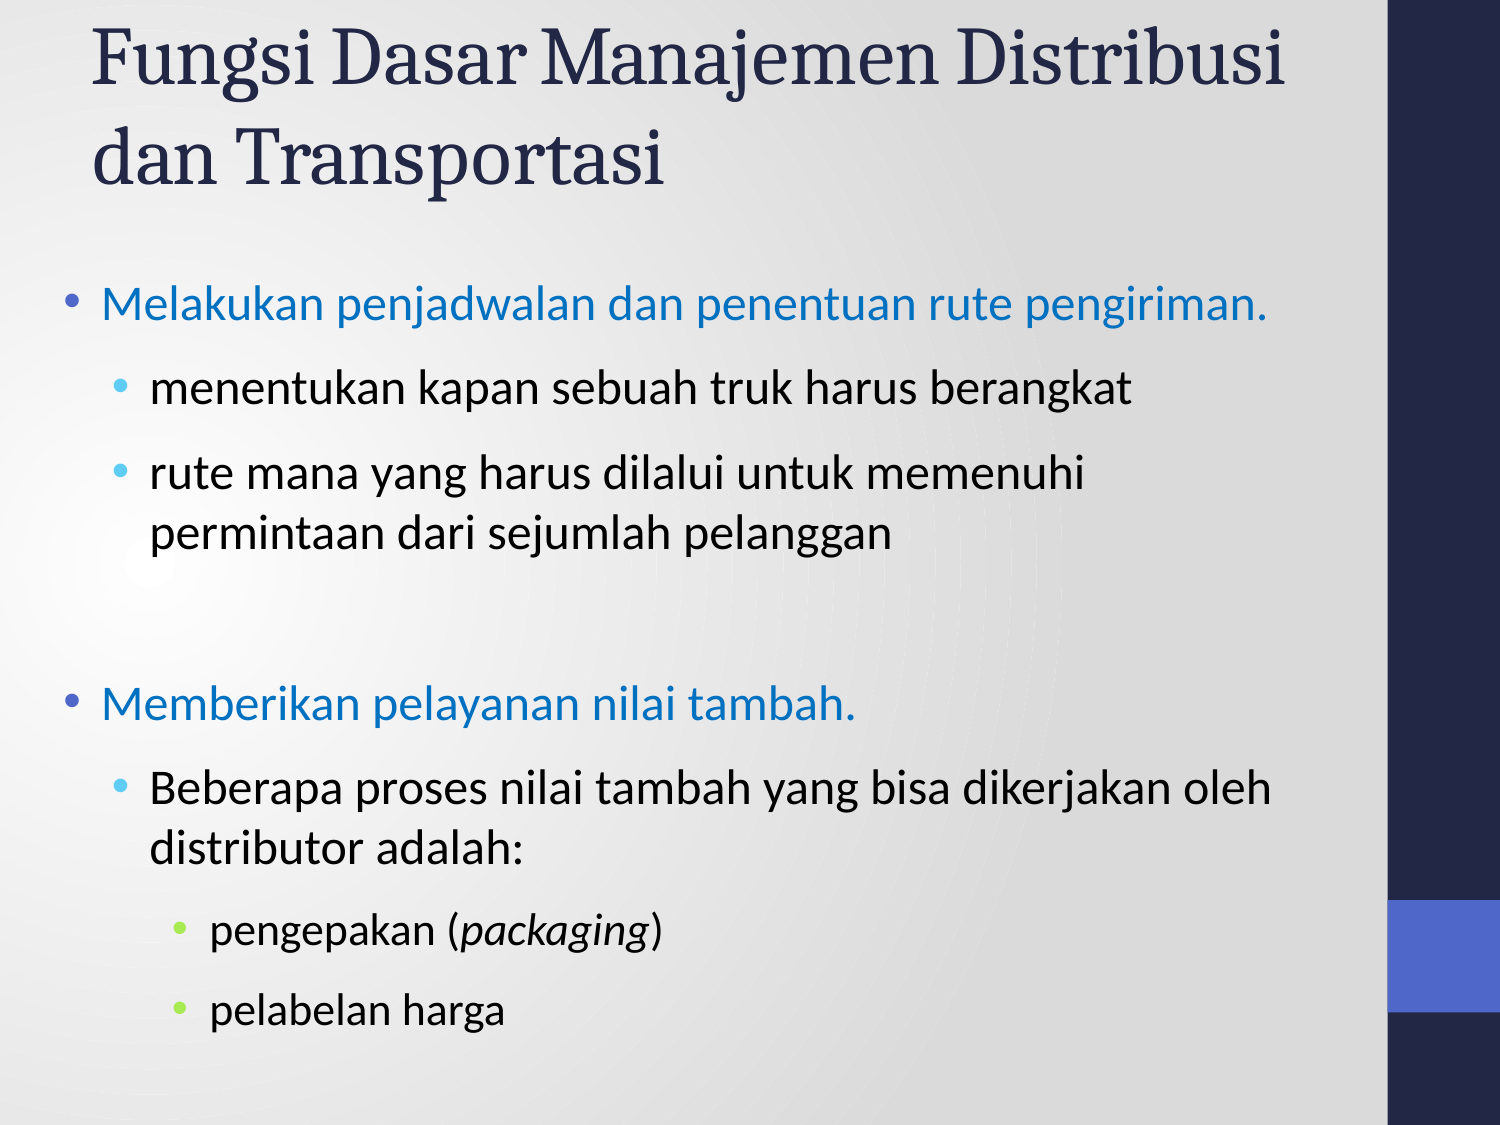

# Fungsi Dasar Manajemen Distribusi dan Transportasi
Melakukan penjadwalan dan penentuan rute pengiriman.
menentukan kapan sebuah truk harus berangkat
rute mana yang harus dilalui untuk memenuhi permintaan dari sejumlah pelanggan

Memberikan pelayanan nilai tambah.
Beberapa proses nilai tambah yang bisa dikerjakan oleh distributor adalah:
pengepakan (packaging)
pelabelan harga